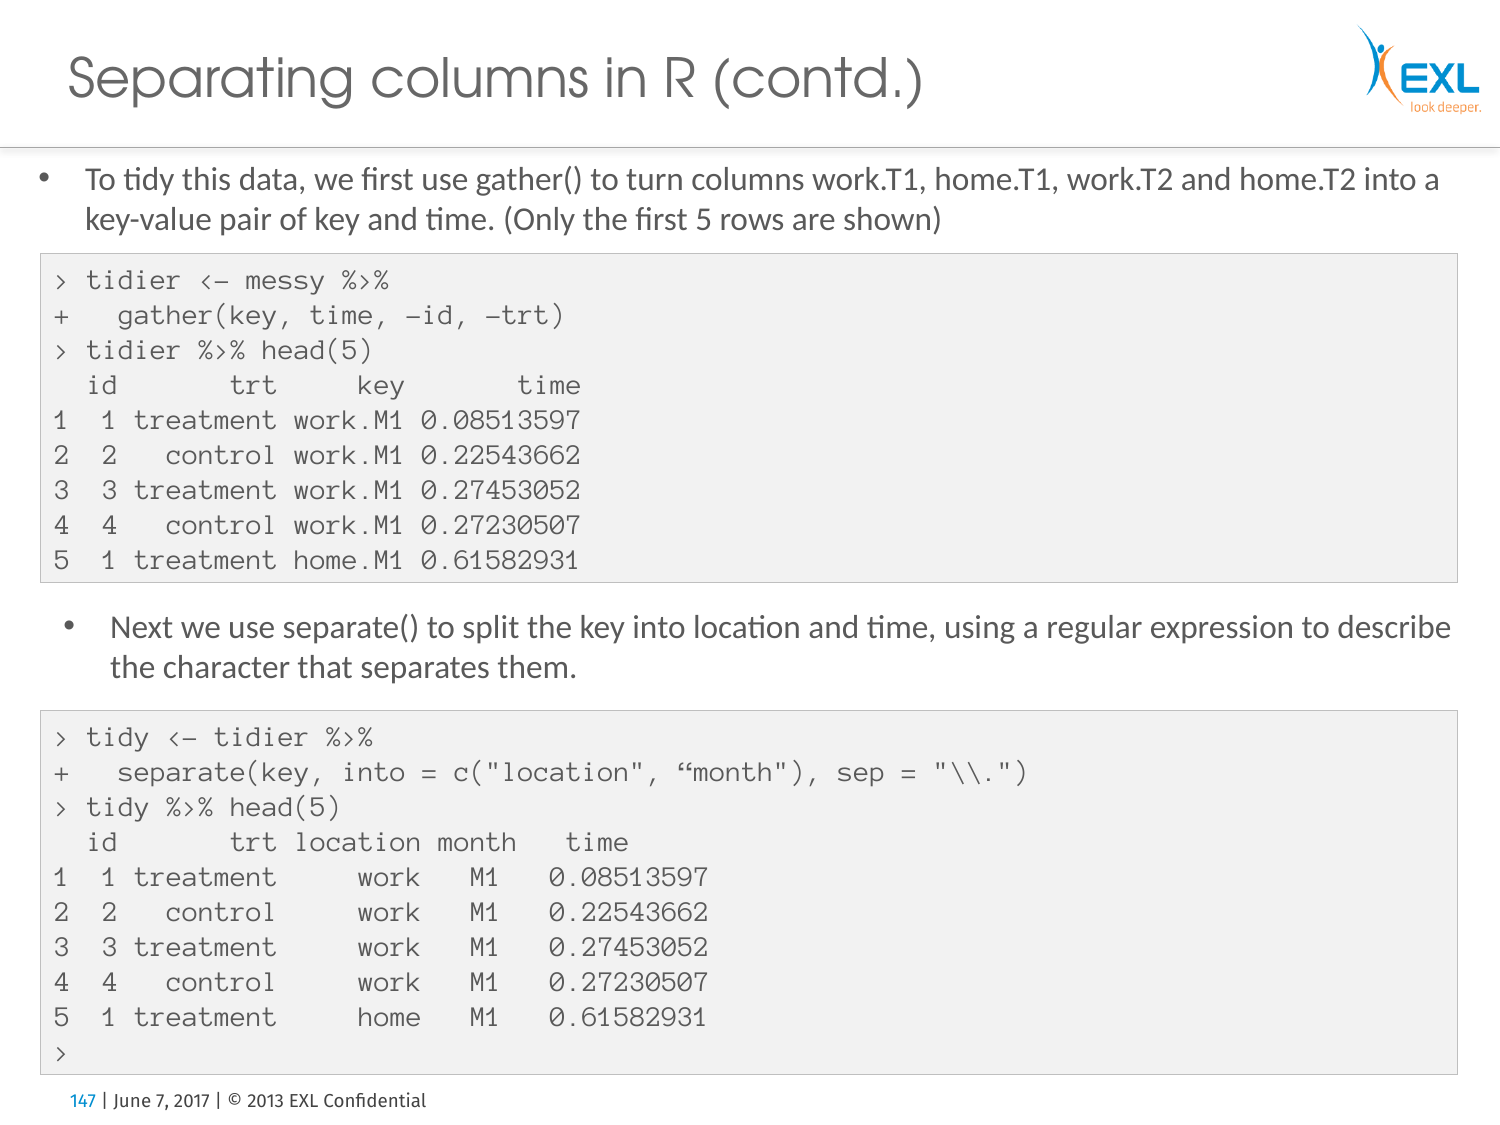

# Separating columns in R (contd.)
To tidy this data, we first use gather() to turn columns work.T1, home.T1, work.T2 and home.T2 into a key-value pair of key and time. (Only the first 5 rows are shown)
> tidier <- messy %>%
+   gather(key, time, -id, -trt)
> tidier %>% head(5)
  id       trt     key       time
1  1 treatment work.M1 0.08513597
2  2   control work.M1 0.22543662
3  3 treatment work.M1 0.27453052
4  4   control work.M1 0.27230507
5  1 treatment home.M1 0.61582931
Next we use separate() to split the key into location and time, using a regular expression to describe the character that separates them.
> tidy <- tidier %>%
+   separate(key, into = c("location", “month"), sep = "\\.")
> tidy %>% head(5)
  id       trt location month   time
1  1 treatment     work   M1   0.08513597
2  2   control     work   M1   0.22543662
3  3 treatment     work   M1   0.27453052
4  4   control     work   M1   0.27230507
5  1 treatment     home   M1   0.61582931
>